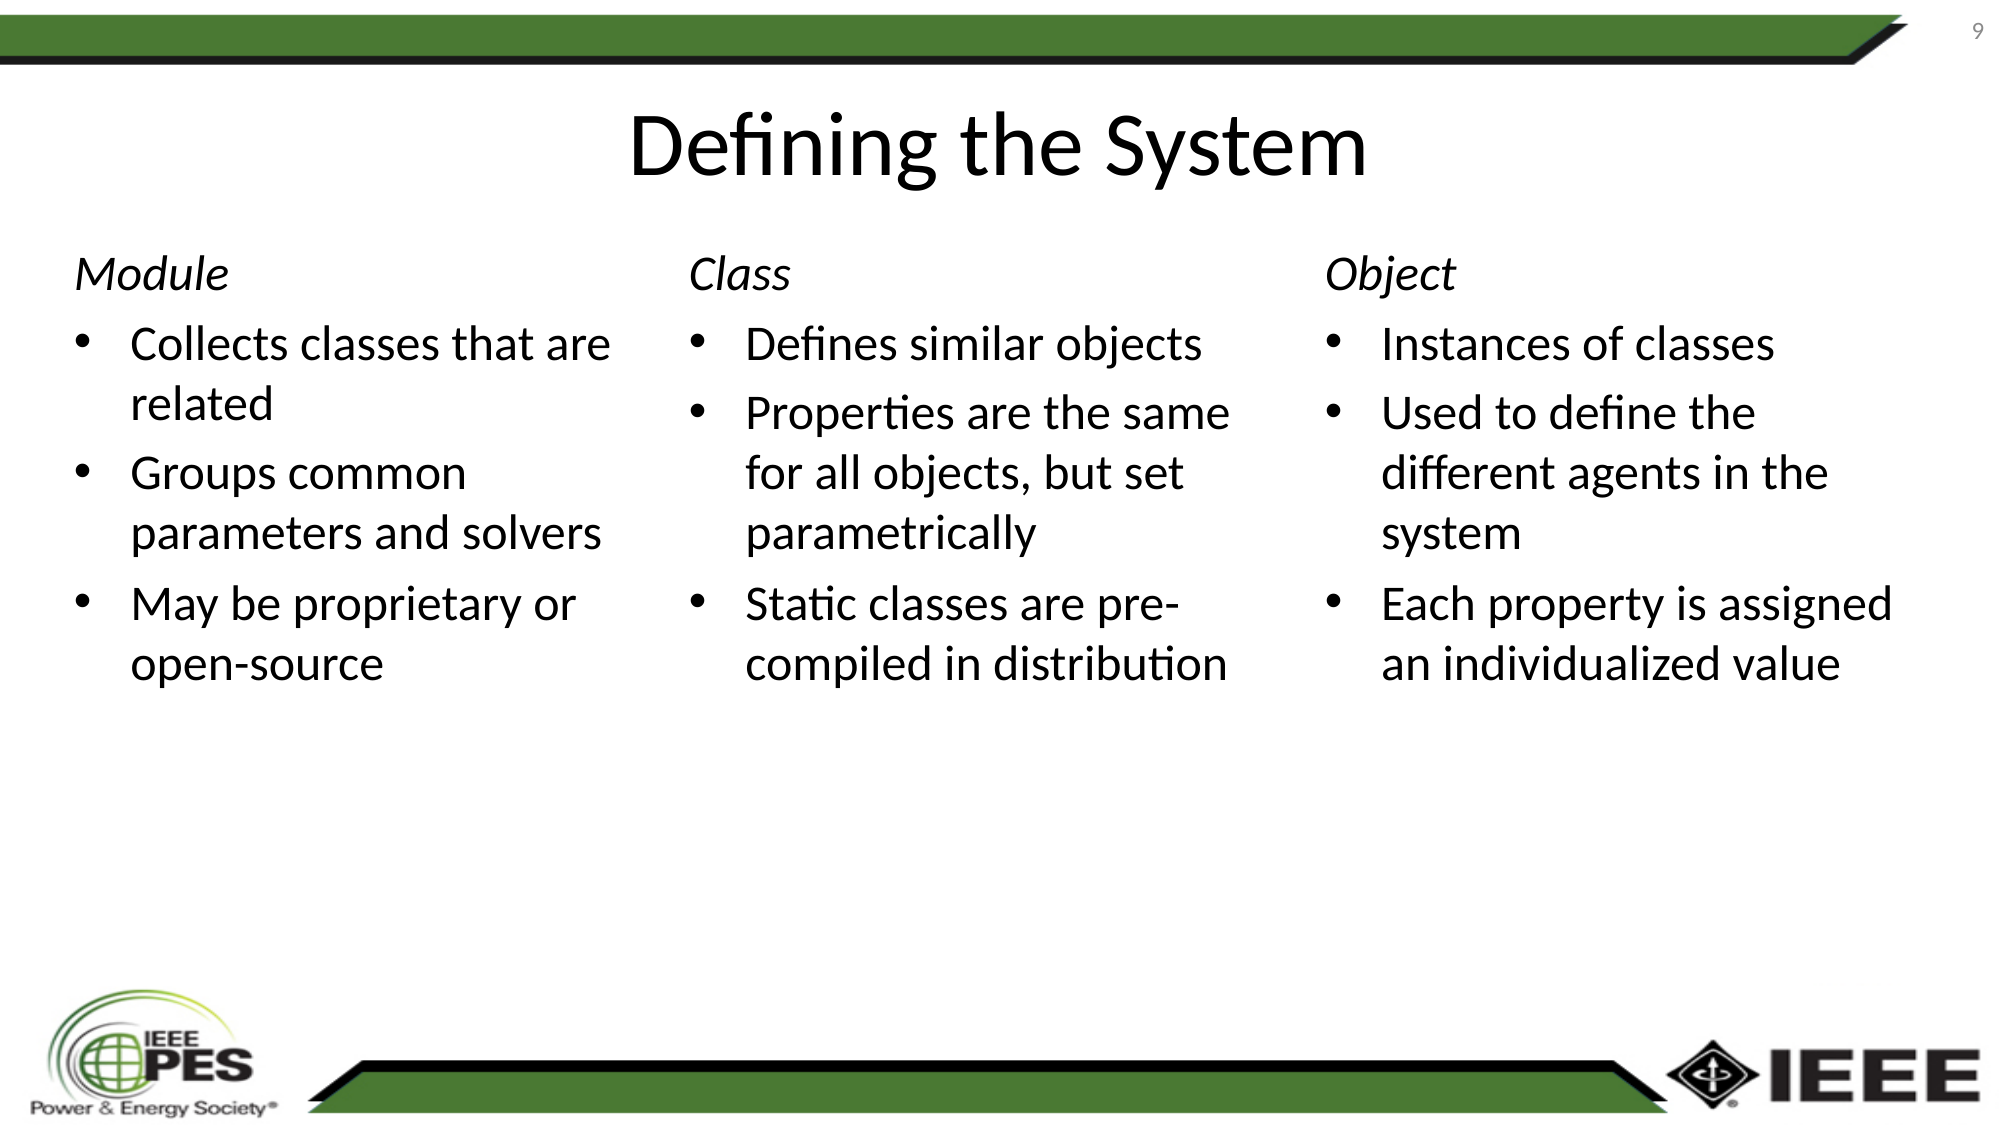

9
# Defining the System
Object
Instances of classes
Used to define the different agents in the system
Each property is assigned an individualized value

Class
Defines similar objects
Properties are the same for all objects, but set parametrically
Static classes are pre-compiled in distribution

Module
Collects classes that are related
Groups common parameters and solvers
May be proprietary or open-source